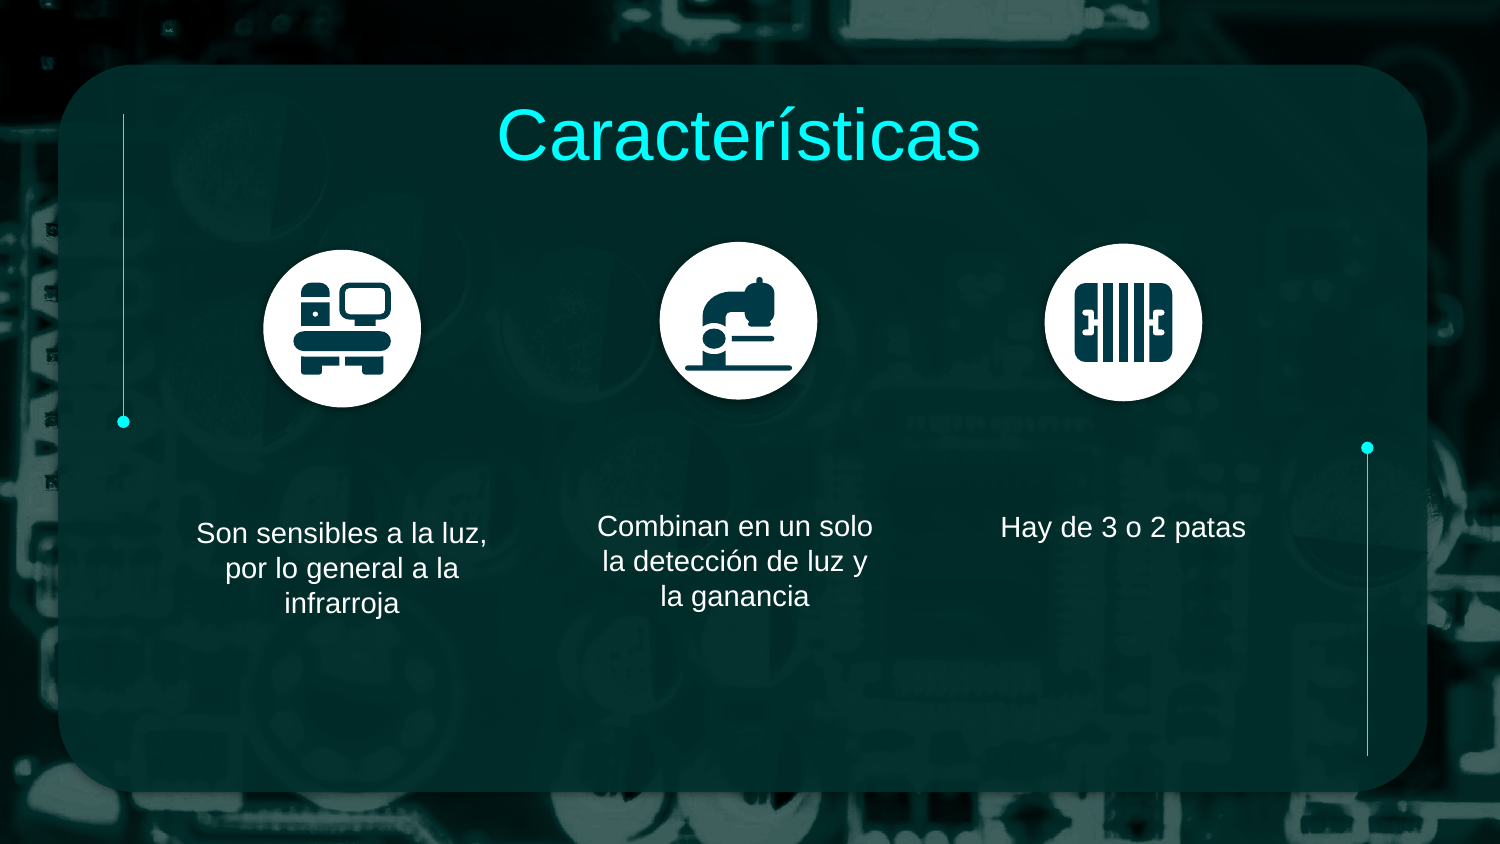

# Características

Combinan en un solo la detección de luz y la ganancia
Hay de 3 o 2 patas
Son sensibles a la luz, por lo general a la infrarroja